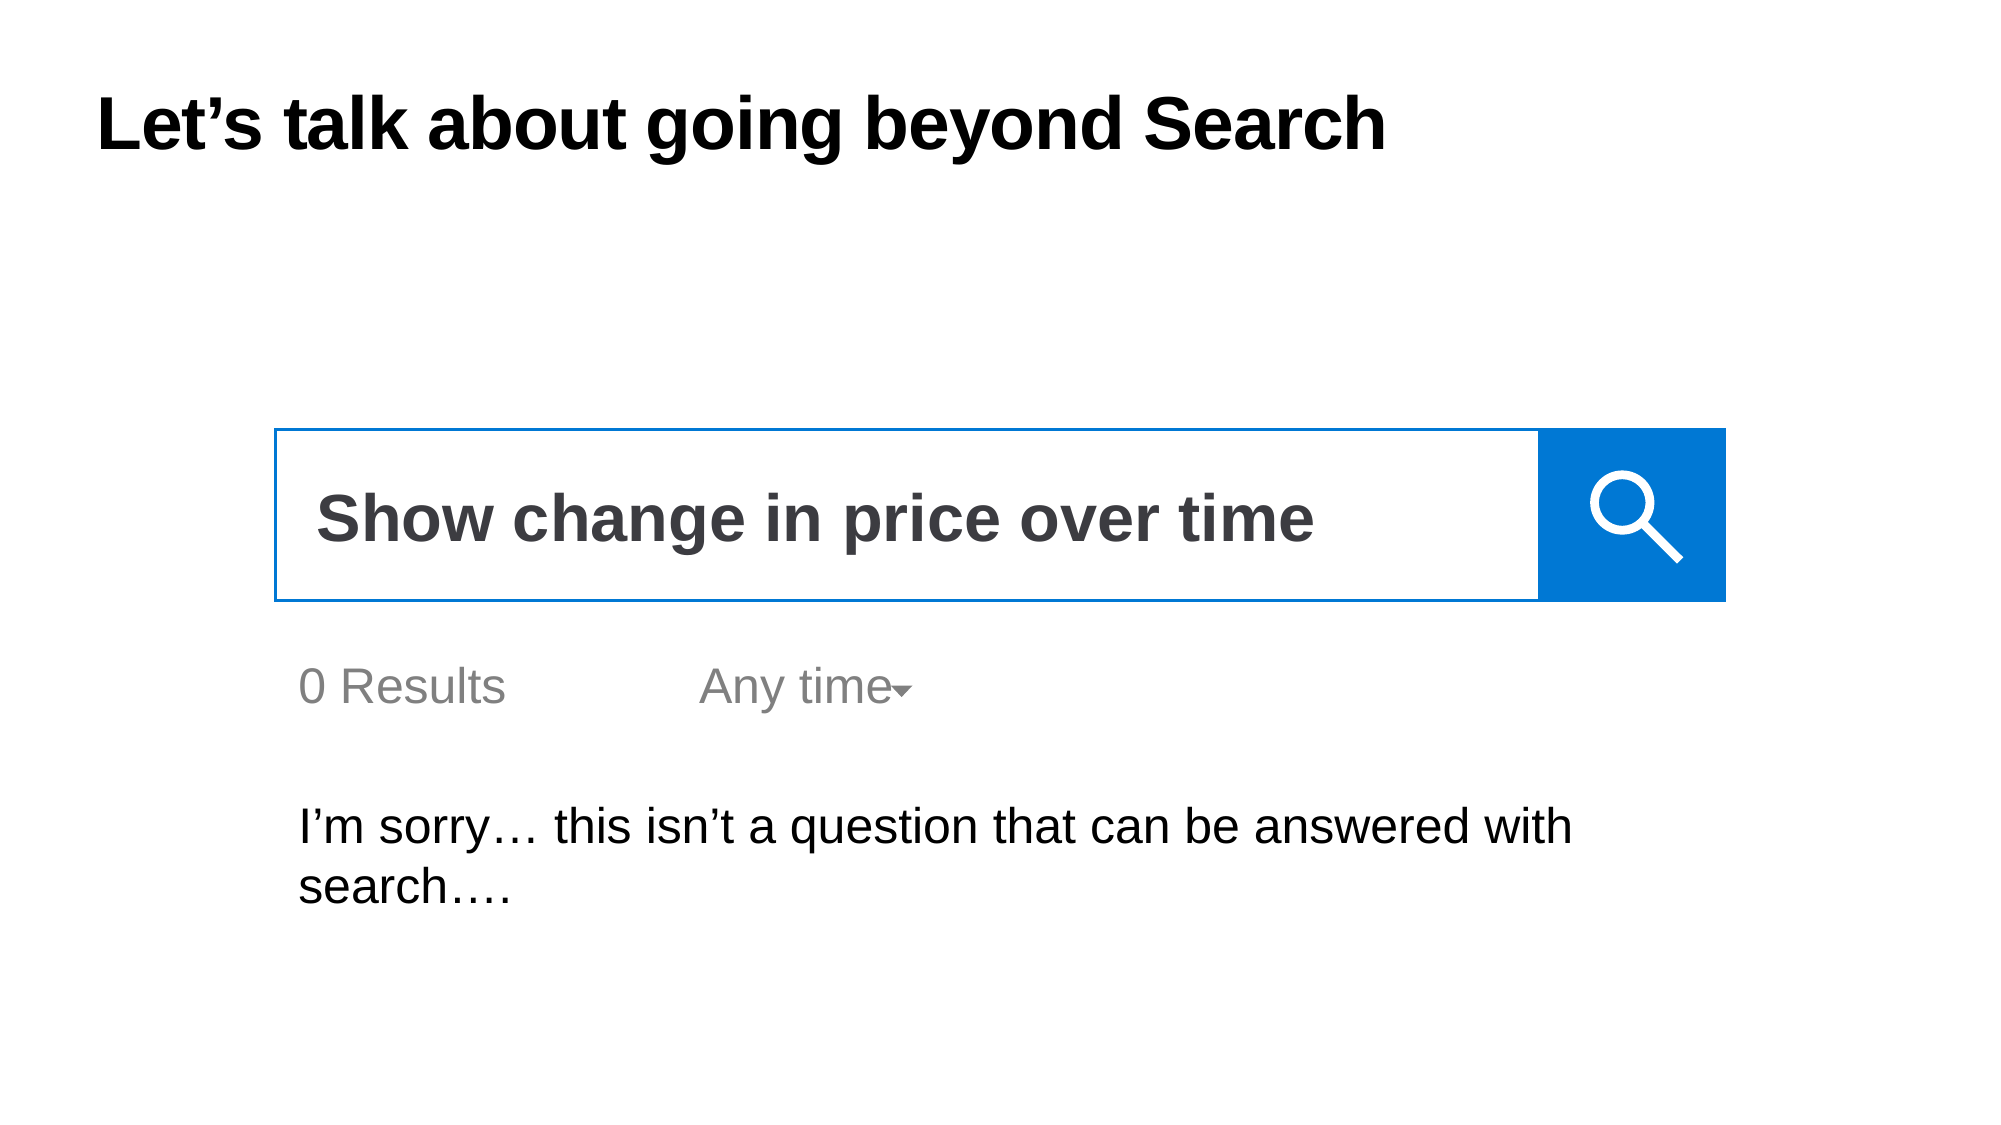

# Let’s talk about going beyond Search

Show change in price over time
0 Results              Any time

I’m sorry… this isn’t a question that can be answered with search….